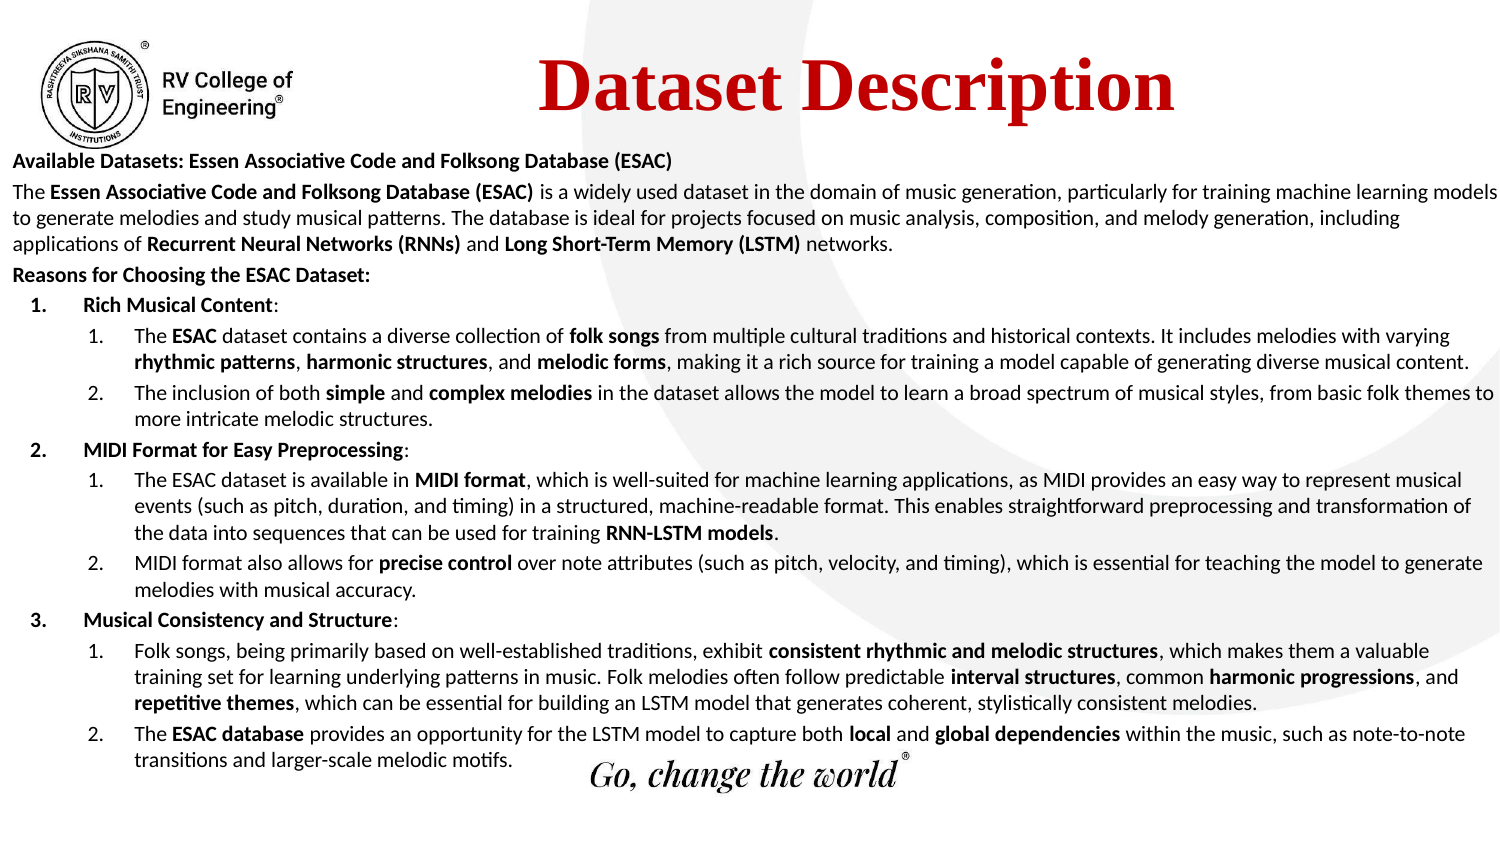

# Dataset Description
Available Datasets: Essen Associative Code and Folksong Database (ESAC)
The Essen Associative Code and Folksong Database (ESAC) is a widely used dataset in the domain of music generation, particularly for training machine learning models to generate melodies and study musical patterns. The database is ideal for projects focused on music analysis, composition, and melody generation, including applications of Recurrent Neural Networks (RNNs) and Long Short-Term Memory (LSTM) networks.
Reasons for Choosing the ESAC Dataset:
Rich Musical Content:
The ESAC dataset contains a diverse collection of folk songs from multiple cultural traditions and historical contexts. It includes melodies with varying rhythmic patterns, harmonic structures, and melodic forms, making it a rich source for training a model capable of generating diverse musical content.
The inclusion of both simple and complex melodies in the dataset allows the model to learn a broad spectrum of musical styles, from basic folk themes to more intricate melodic structures.
MIDI Format for Easy Preprocessing:
The ESAC dataset is available in MIDI format, which is well-suited for machine learning applications, as MIDI provides an easy way to represent musical events (such as pitch, duration, and timing) in a structured, machine-readable format. This enables straightforward preprocessing and transformation of the data into sequences that can be used for training RNN-LSTM models.
MIDI format also allows for precise control over note attributes (such as pitch, velocity, and timing), which is essential for teaching the model to generate melodies with musical accuracy.
Musical Consistency and Structure:
Folk songs, being primarily based on well-established traditions, exhibit consistent rhythmic and melodic structures, which makes them a valuable training set for learning underlying patterns in music. Folk melodies often follow predictable interval structures, common harmonic progressions, and repetitive themes, which can be essential for building an LSTM model that generates coherent, stylistically consistent melodies.
The ESAC database provides an opportunity for the LSTM model to capture both local and global dependencies within the music, such as note-to-note transitions and larger-scale melodic motifs.